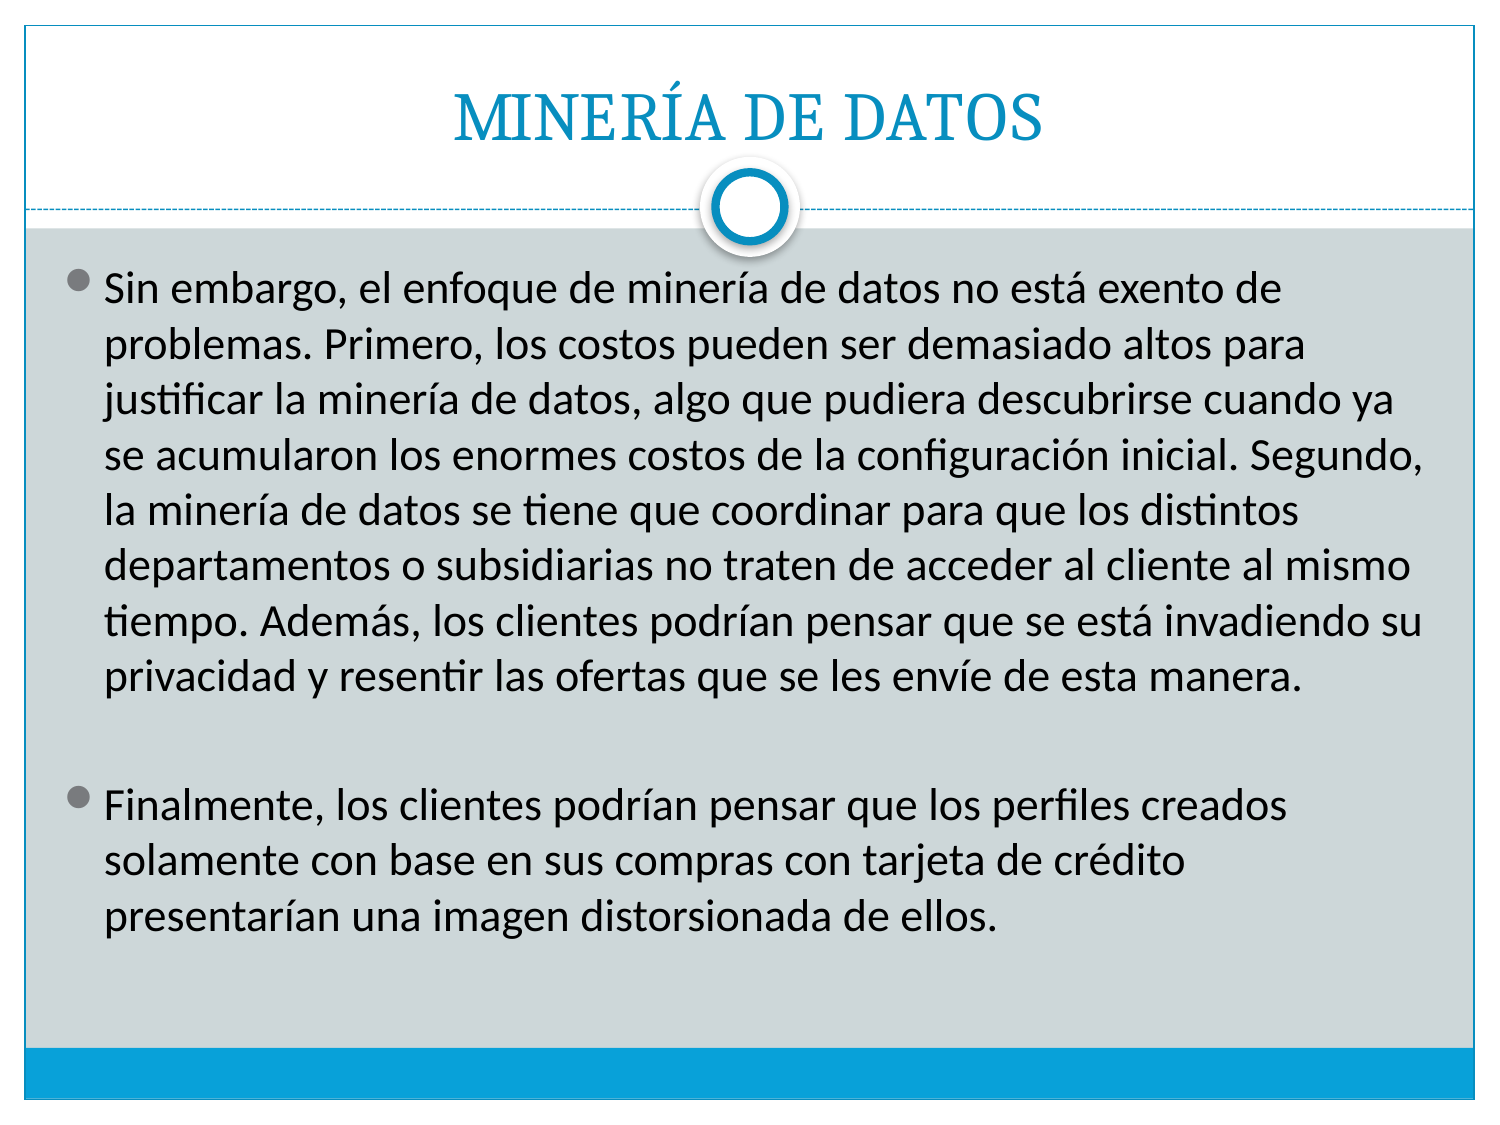

# MINERÍA DE DATOS
Sin embargo, el enfoque de minería de datos no está exento de problemas. Primero, los costos pueden ser demasiado altos para justificar la minería de datos, algo que pudiera descubrirse cuando ya se acumularon los enormes costos de la configuración inicial. Segundo, la minería de datos se tiene que coordinar para que los distintos departamentos o subsidiarias no traten de acceder al cliente al mismo tiempo. Además, los clientes podrían pensar que se está invadiendo su privacidad y resentir las ofertas que se les envíe de esta manera.

Finalmente, los clientes podrían pensar que los perfiles creados solamente con base en sus compras con tarjeta de crédito presentarían una imagen distorsionada de ellos.